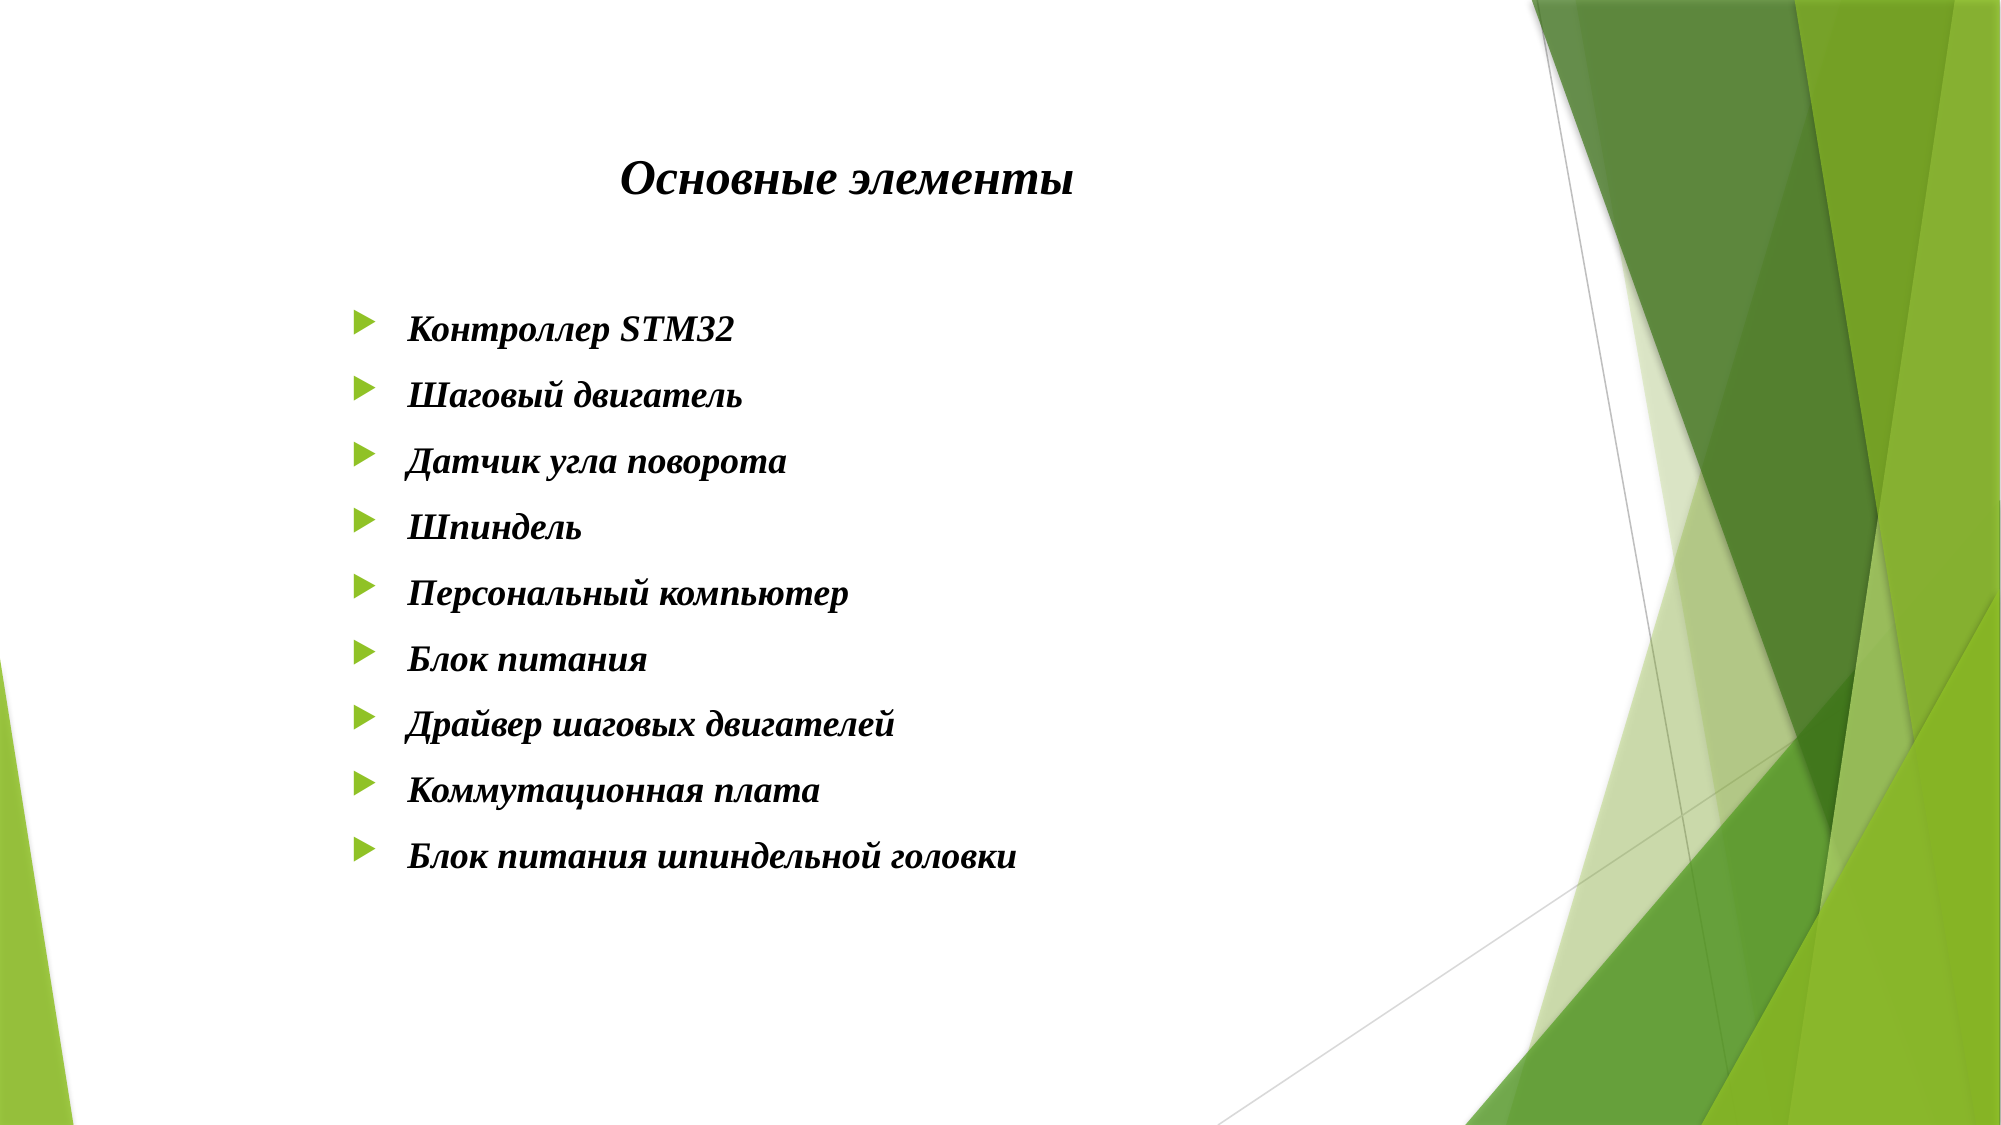

Основные элементы
Контроллер STM32
Шаговый двигатель
Датчик угла поворота
Шпиндель
Персональный компьютер
Блок питания
Драйвер шаговых двигателей
Коммутационная плата
Блок питания шпиндельной головки